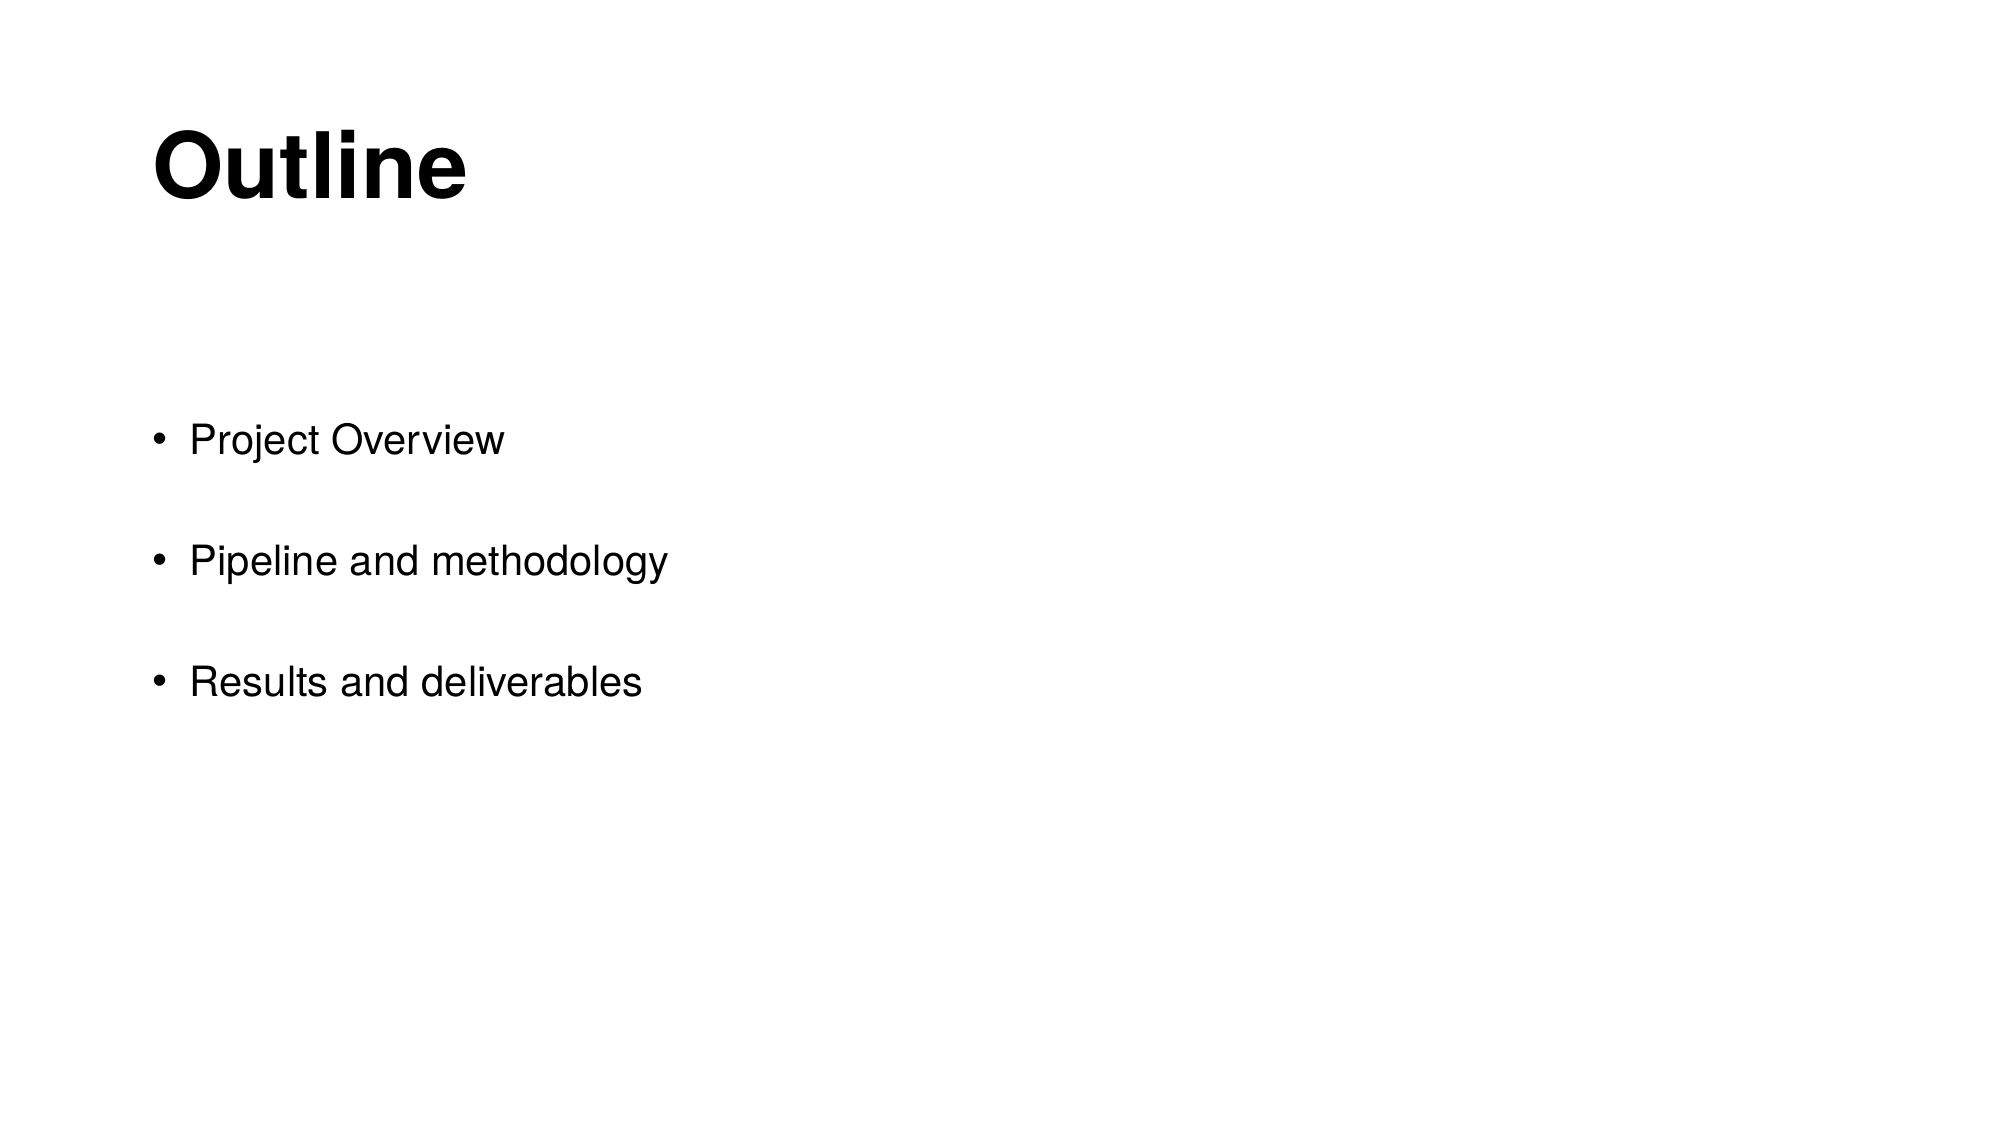

# Outline
Project Overview
Pipeline and methodology
Results and deliverables